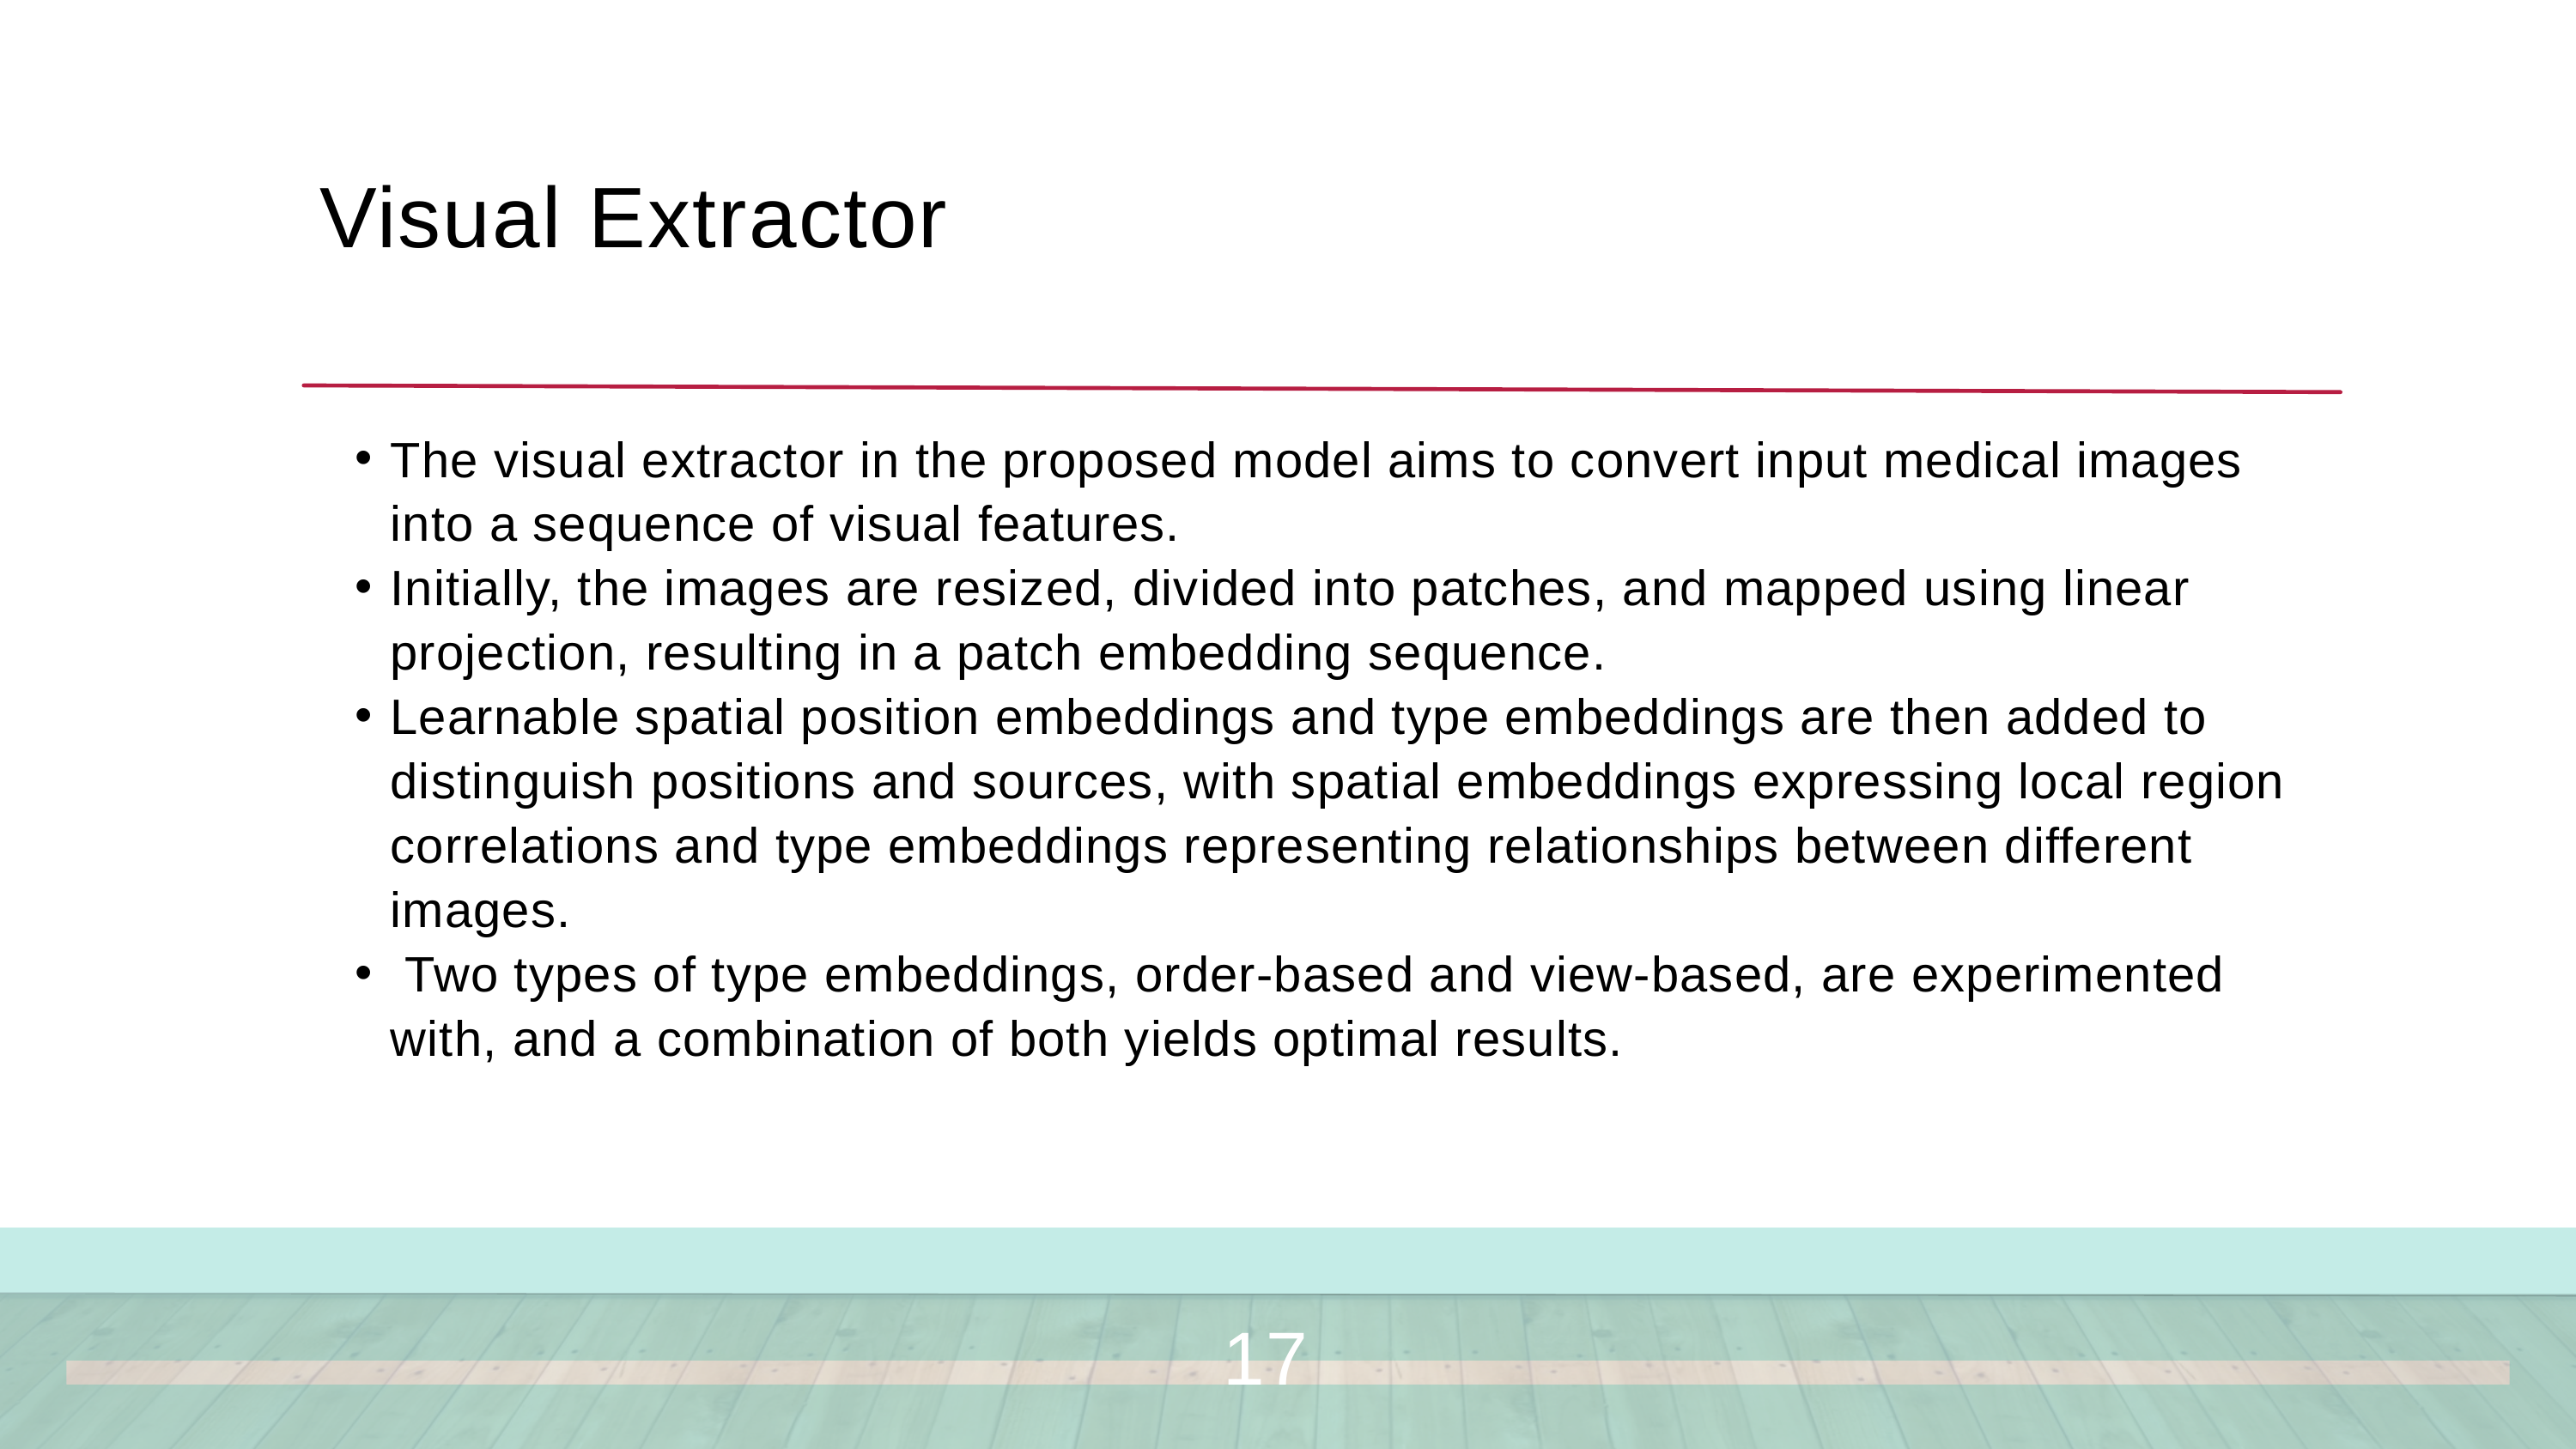

Visual Extractor

The visual extractor in the proposed model aims to convert input medical images into a sequence of visual features.
Initially, the images are resized, divided into patches, and mapped using linear projection, resulting in a patch embedding sequence.
Learnable spatial position embeddings and type embeddings are then added to distinguish positions and sources, with spatial embeddings expressing local region correlations and type embeddings representing relationships between different images.
 Two types of type embeddings, order-based and view-based, are experimented with, and a combination of both yields optimal results.

17